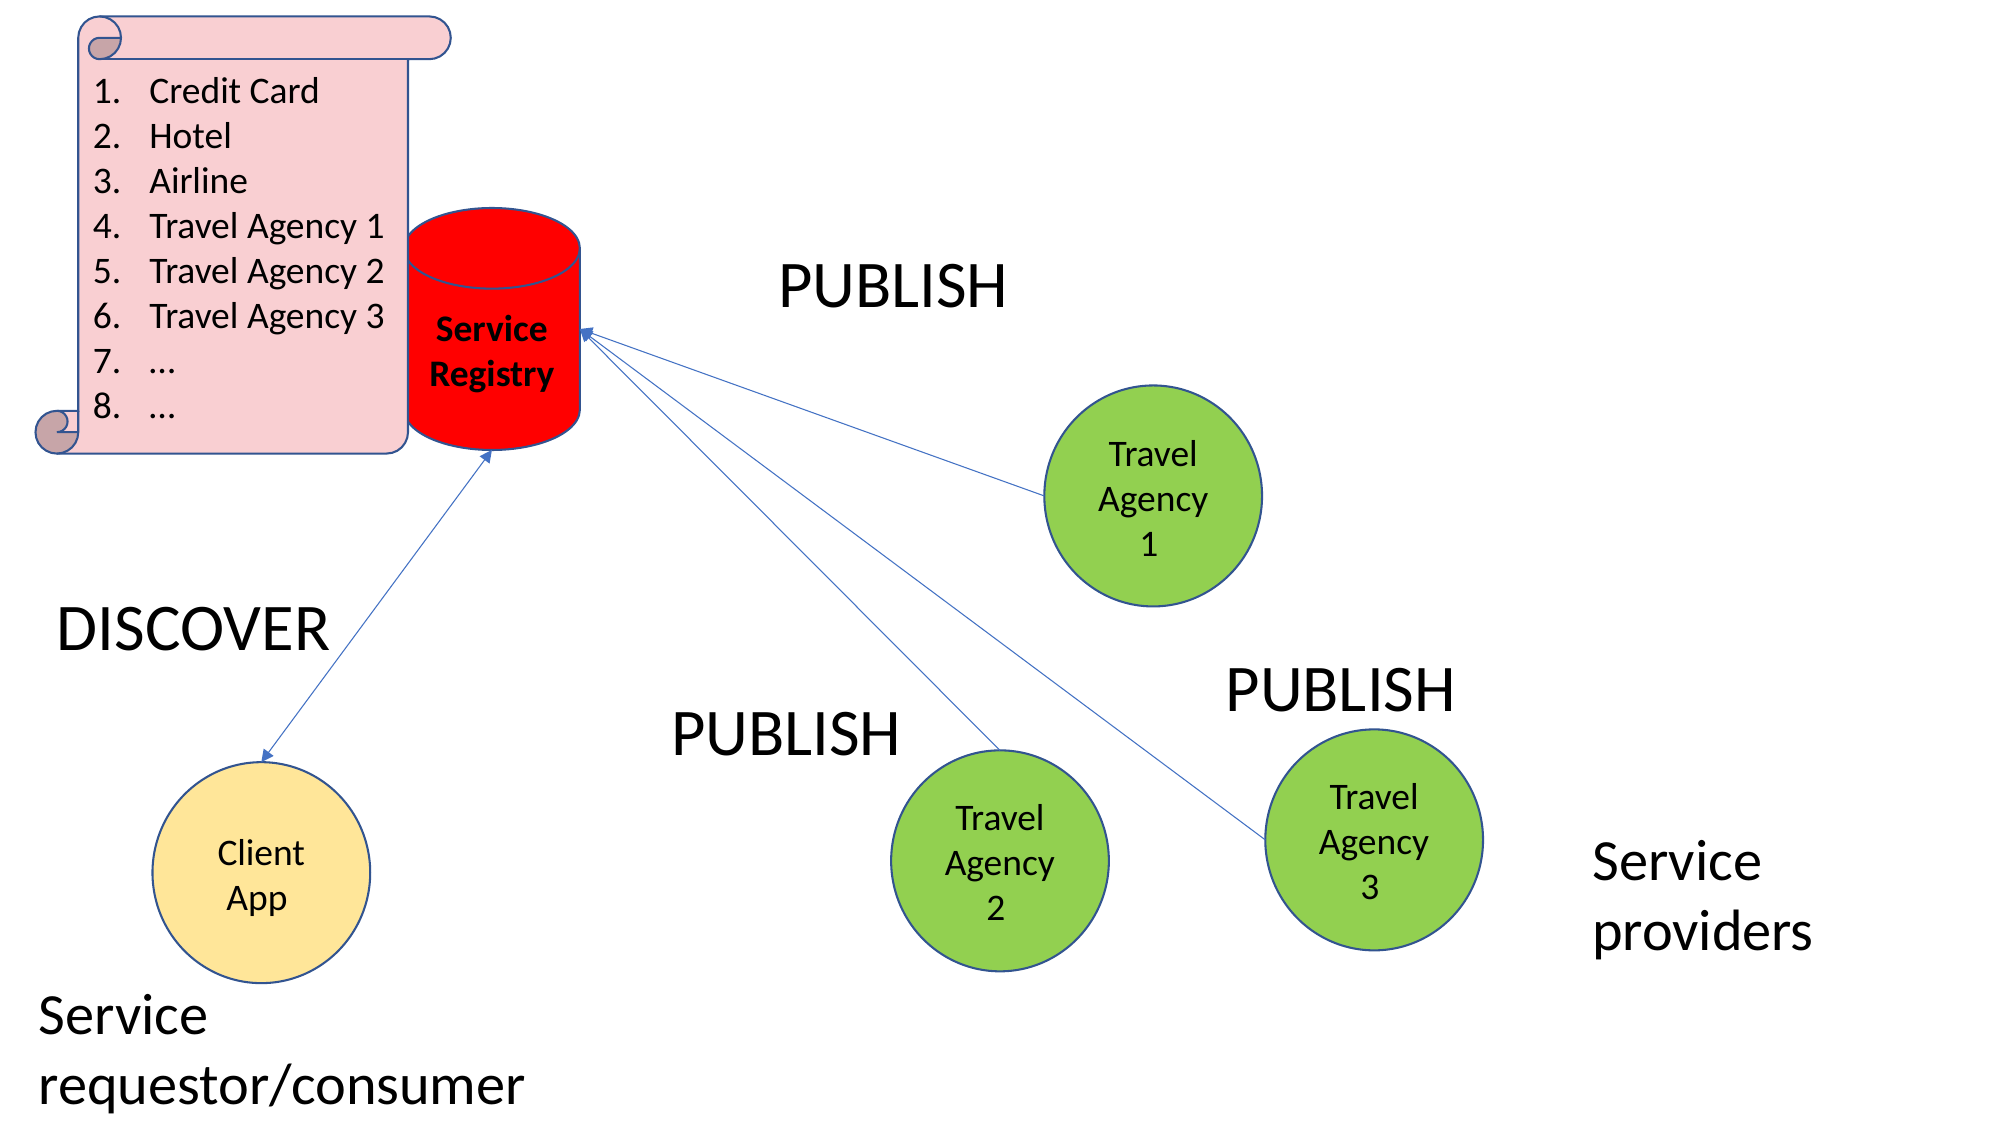

Credit Card
Hotel
Airline
Travel Agency 1
Travel Agency 2
Travel Agency 3
…
…
Service Registry
PUBLISH
Travel Agency 1
DISCOVER
PUBLISH
PUBLISH
Travel Agency 3
Travel Agency 2
Client App
Service providers
Service requestor/consumer